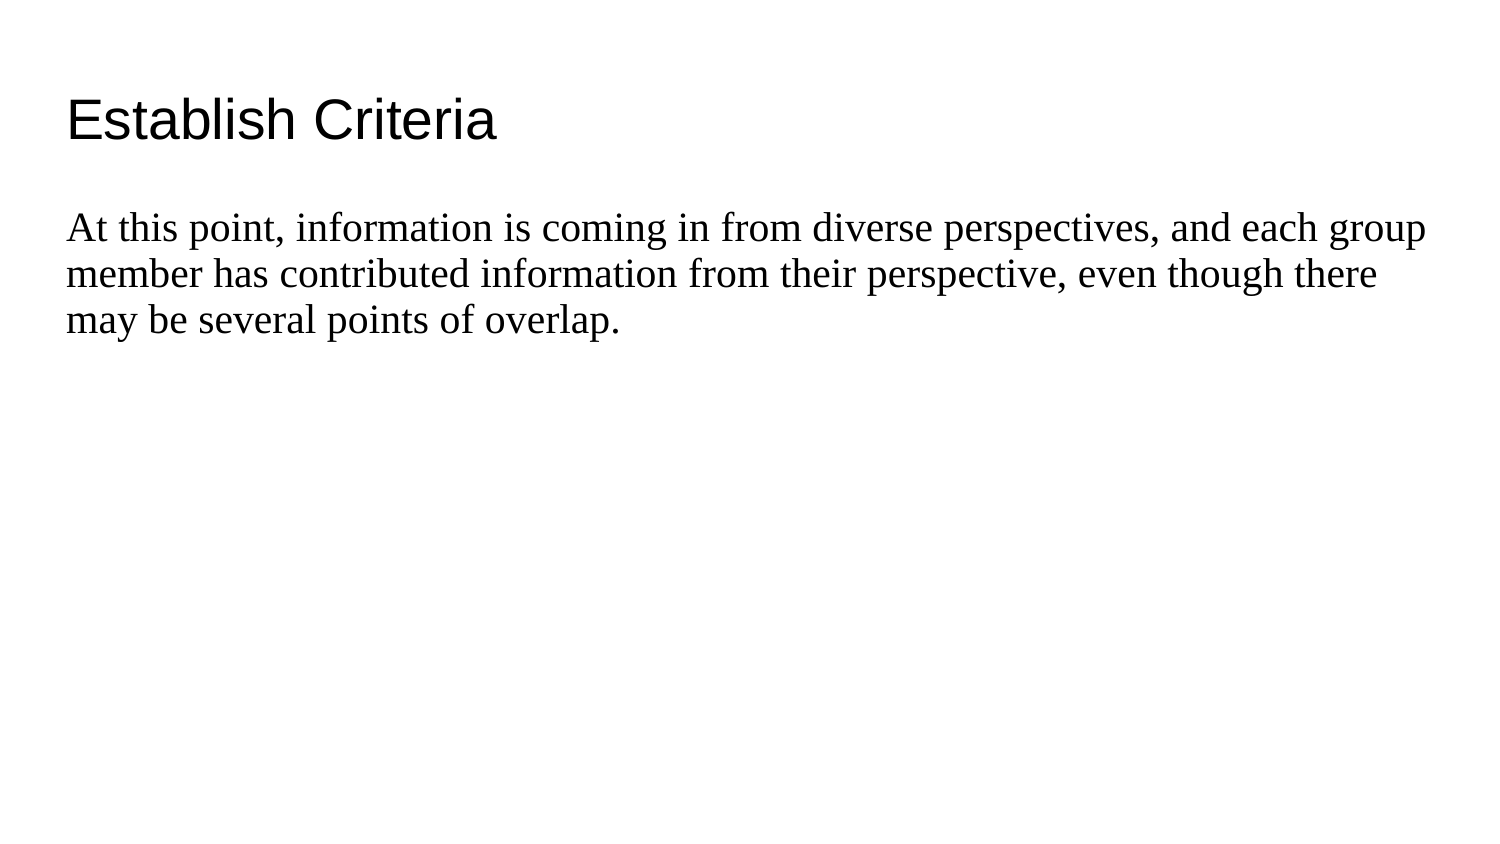

# Establish Criteria
At this point, information is coming in from diverse perspectives, and each group member has contributed information from their perspective, even though there may be several points of overlap.